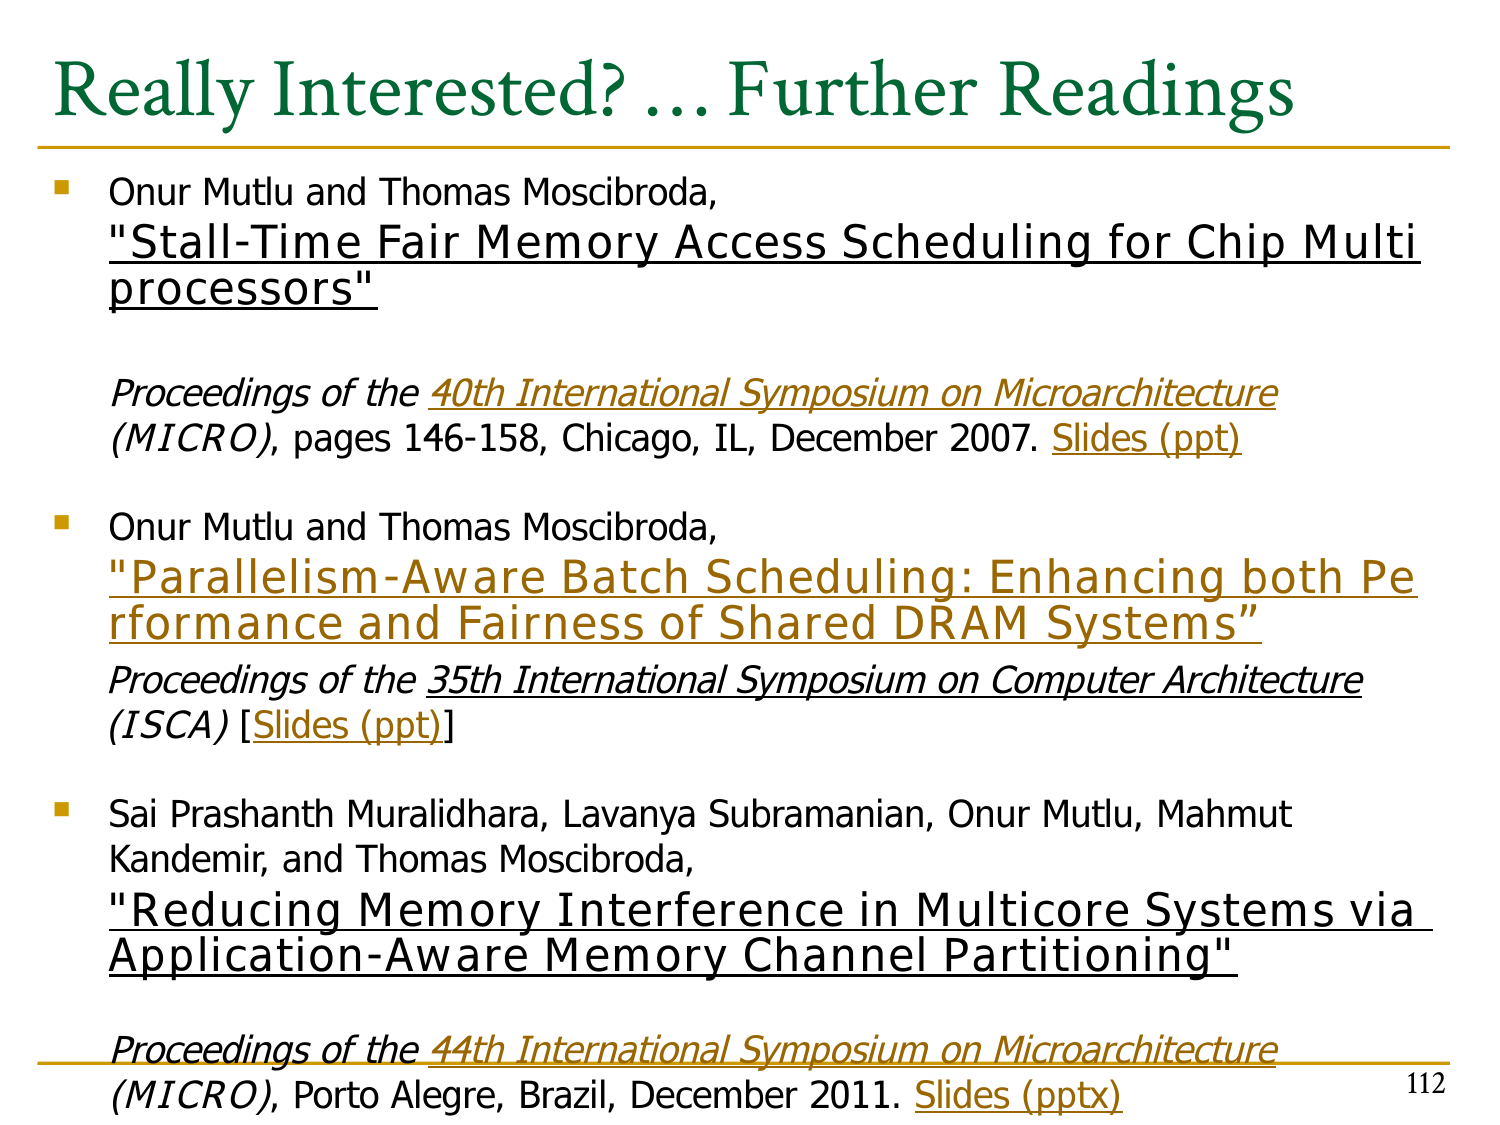

# Really Interested? … Further Readings
Onur Mutlu and Thomas Moscibroda,
"Stall-Time Fair Memory Access Scheduling for Chip Multiprocessors"
Proceedings of the 40th International Symposium on Microarchitecture (MICRO), pages 146-158, Chicago, IL, December 2007. Slides (ppt)

Onur Mutlu and Thomas Moscibroda,
"Parallelism-Aware Batch Scheduling: Enhancing both Performance and Fairness of Shared DRAM Systems”
Proceedings of the 35th International Symposium on Computer Architecture (ISCA) [Slides (ppt)]

Sai Prashanth Muralidhara, Lavanya Subramanian, Onur Mutlu, Mahmut Kandemir, and Thomas Moscibroda,
"Reducing Memory Interference in Multicore Systems via Application-Aware Memory Channel Partitioning"
Proceedings of the 44th International Symposium on Microarchitecture (MICRO), Porto Alegre, Brazil, December 2011. Slides (pptx)

112